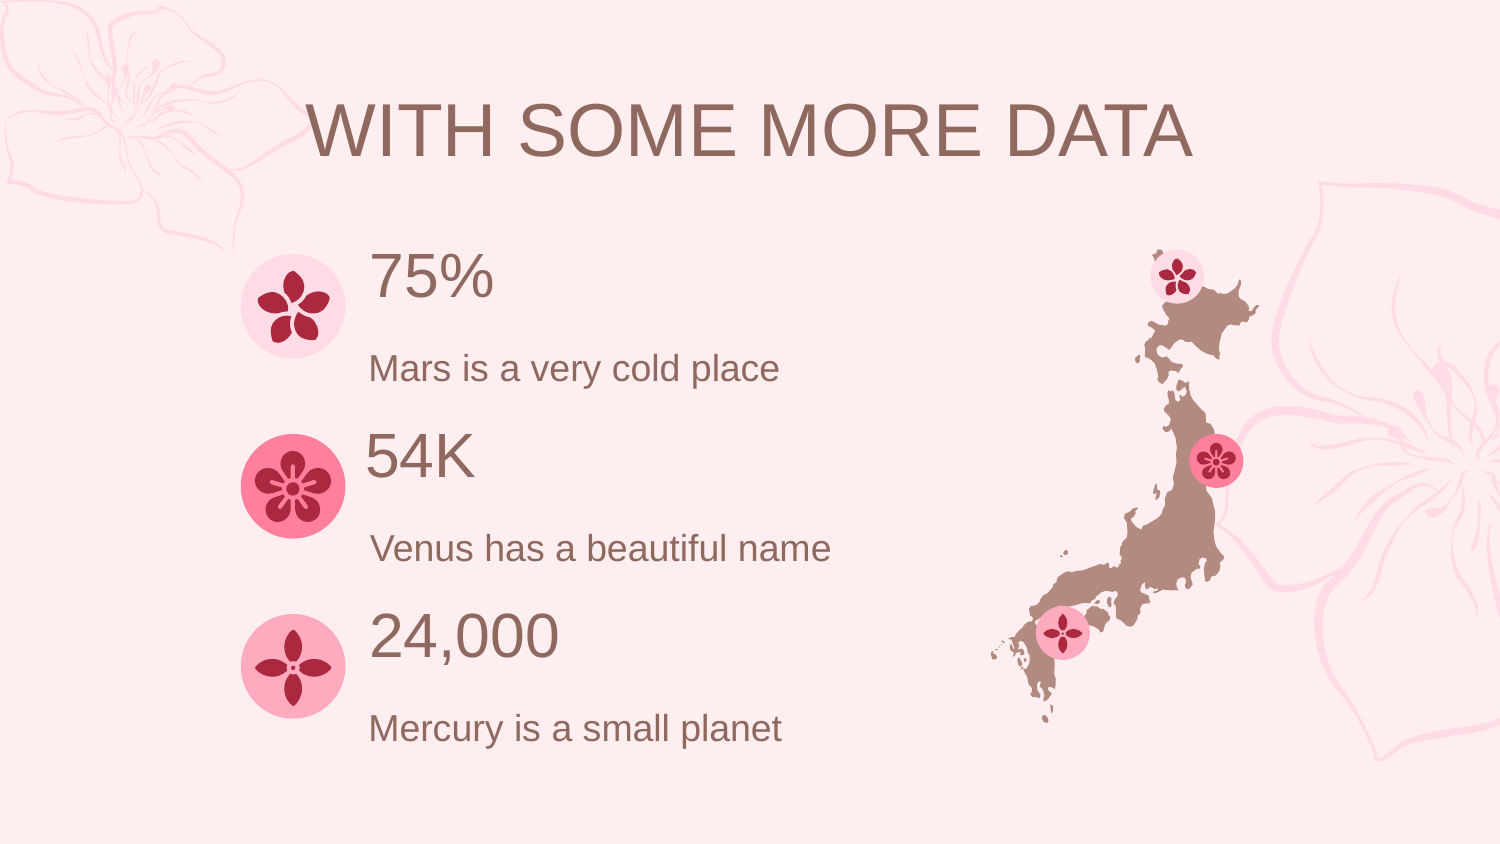

WITH SOME MORE DATA
75%

Mars is a very cold place
54K

Venus has a beautiful name
# 24,000

Mercury is a small planet